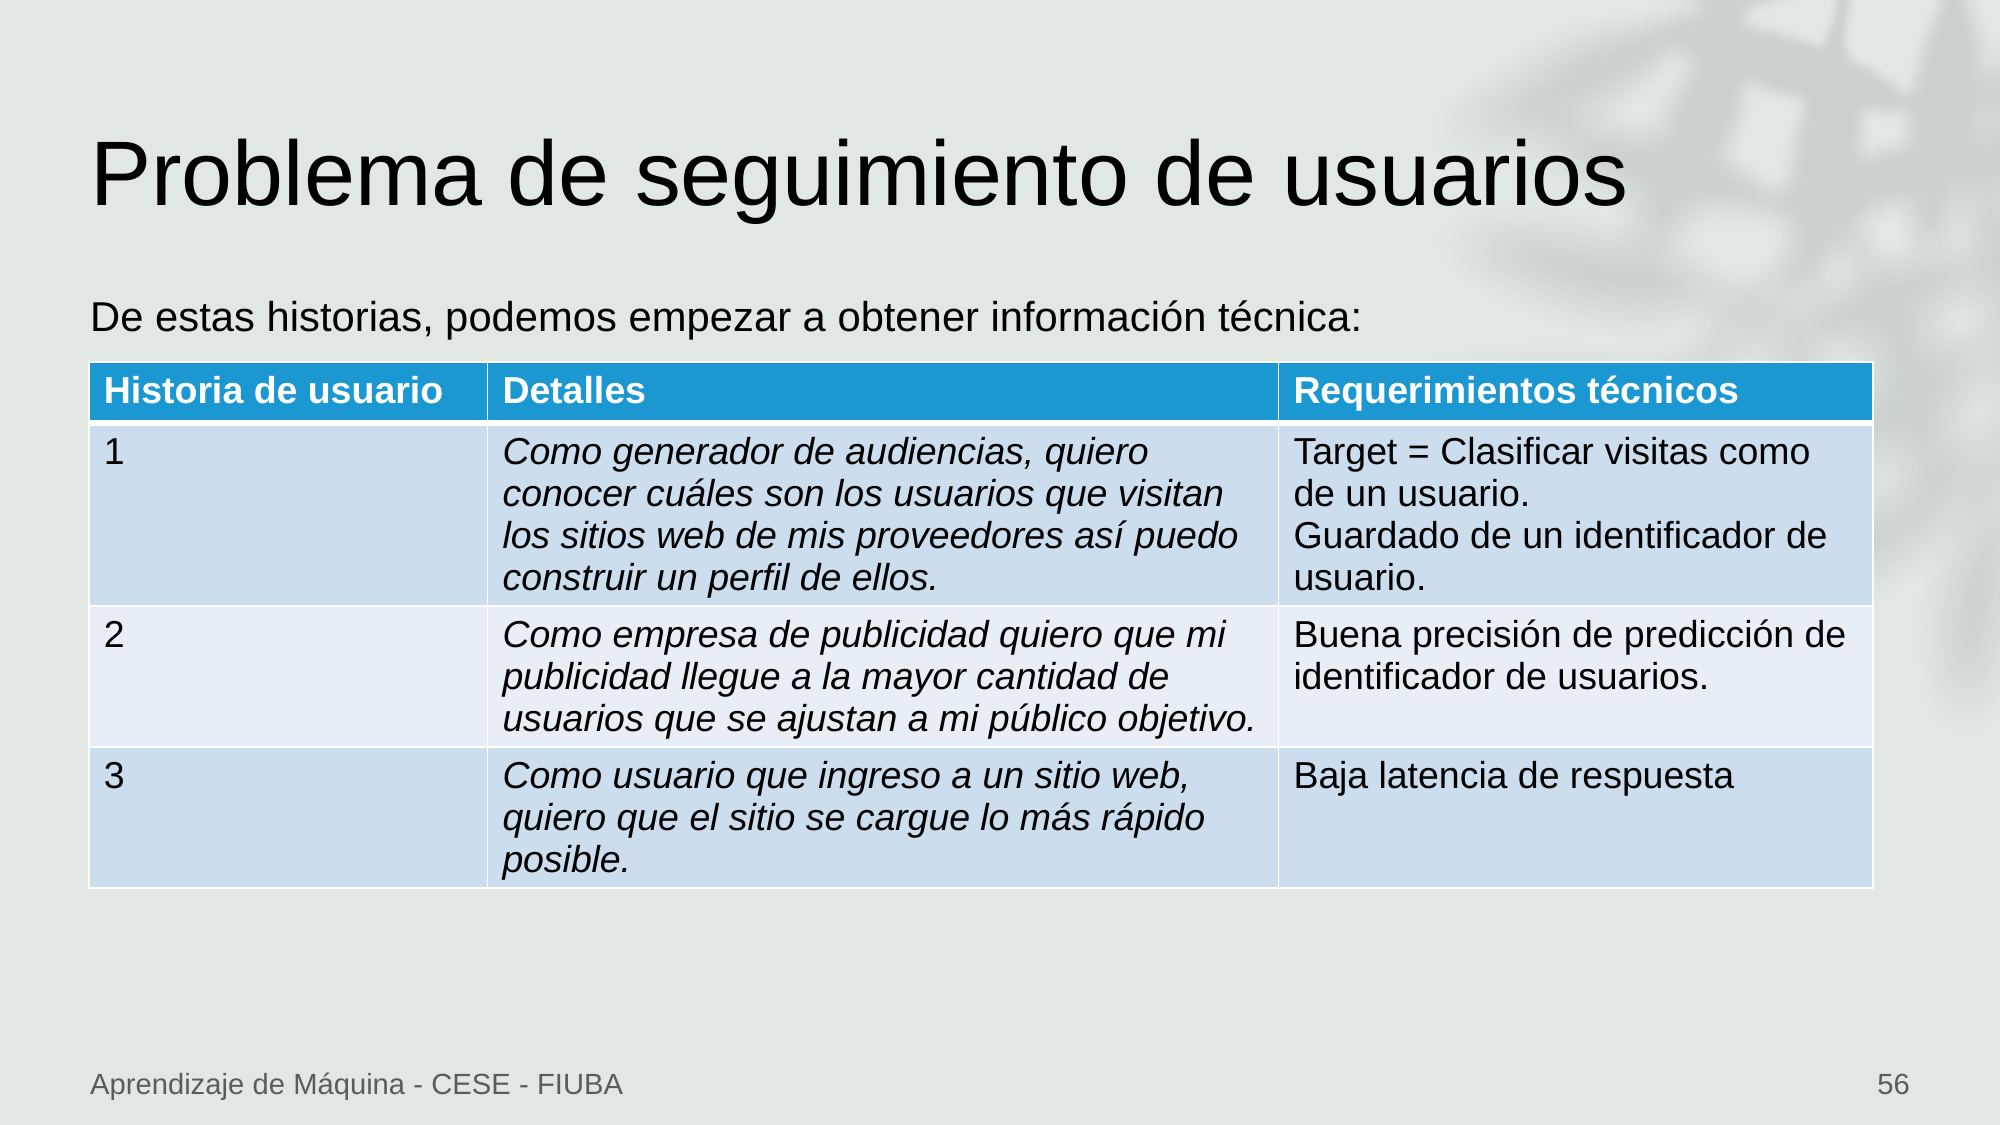

# Problema de seguimiento de usuarios
De estas historias, podemos empezar a obtener información técnica:
| Historia de usuario | Detalles | Requerimientos técnicos |
| --- | --- | --- |
| 1 | Como generador de audiencias, quiero conocer cuáles son los usuarios que visitan los sitios web de mis proveedores así puedo construir un perfil de ellos. | Target = Clasificar visitas como de un usuario. Guardado de un identificador de usuario. |
| 2 | Como empresa de publicidad quiero que mi publicidad llegue a la mayor cantidad de usuarios que se ajustan a mi público objetivo. | Buena precisión de predicción de identificador de usuarios. |
| 3 | Como usuario que ingreso a un sitio web, quiero que el sitio se cargue lo más rápido posible. | Baja latencia de respuesta |
Aprendizaje de Máquina - CESE - FIUBA
56